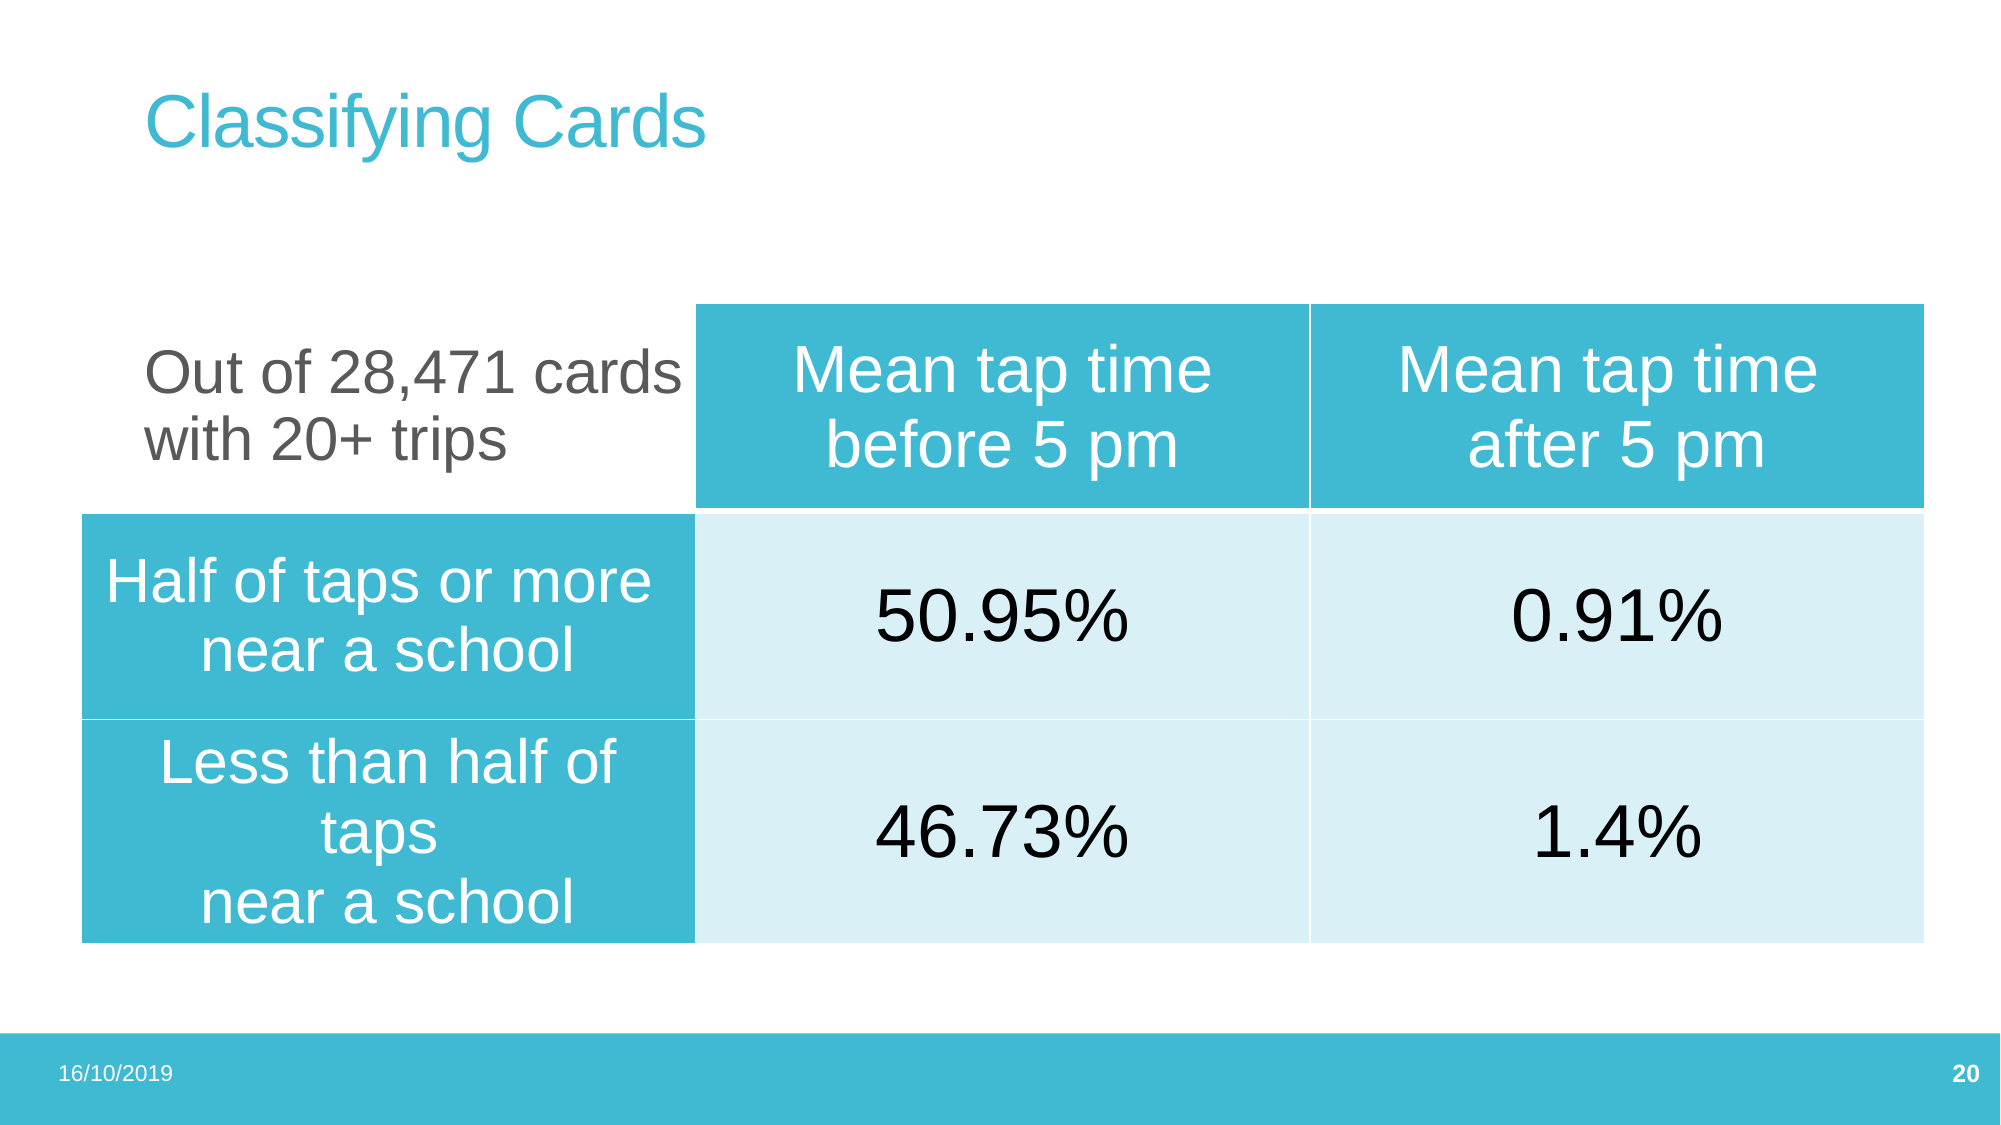

# Classifying Cards
|  | Mean tap time before 5 pm | Mean tap time after 5 pm |
| --- | --- | --- |
| Half of taps or more near a school | 50.95% | 0.91% |
| Less than half of taps near a school | 46.73% | 1.4% |
Out of 28,471 cards with 20+ trips
16/10/2019
20